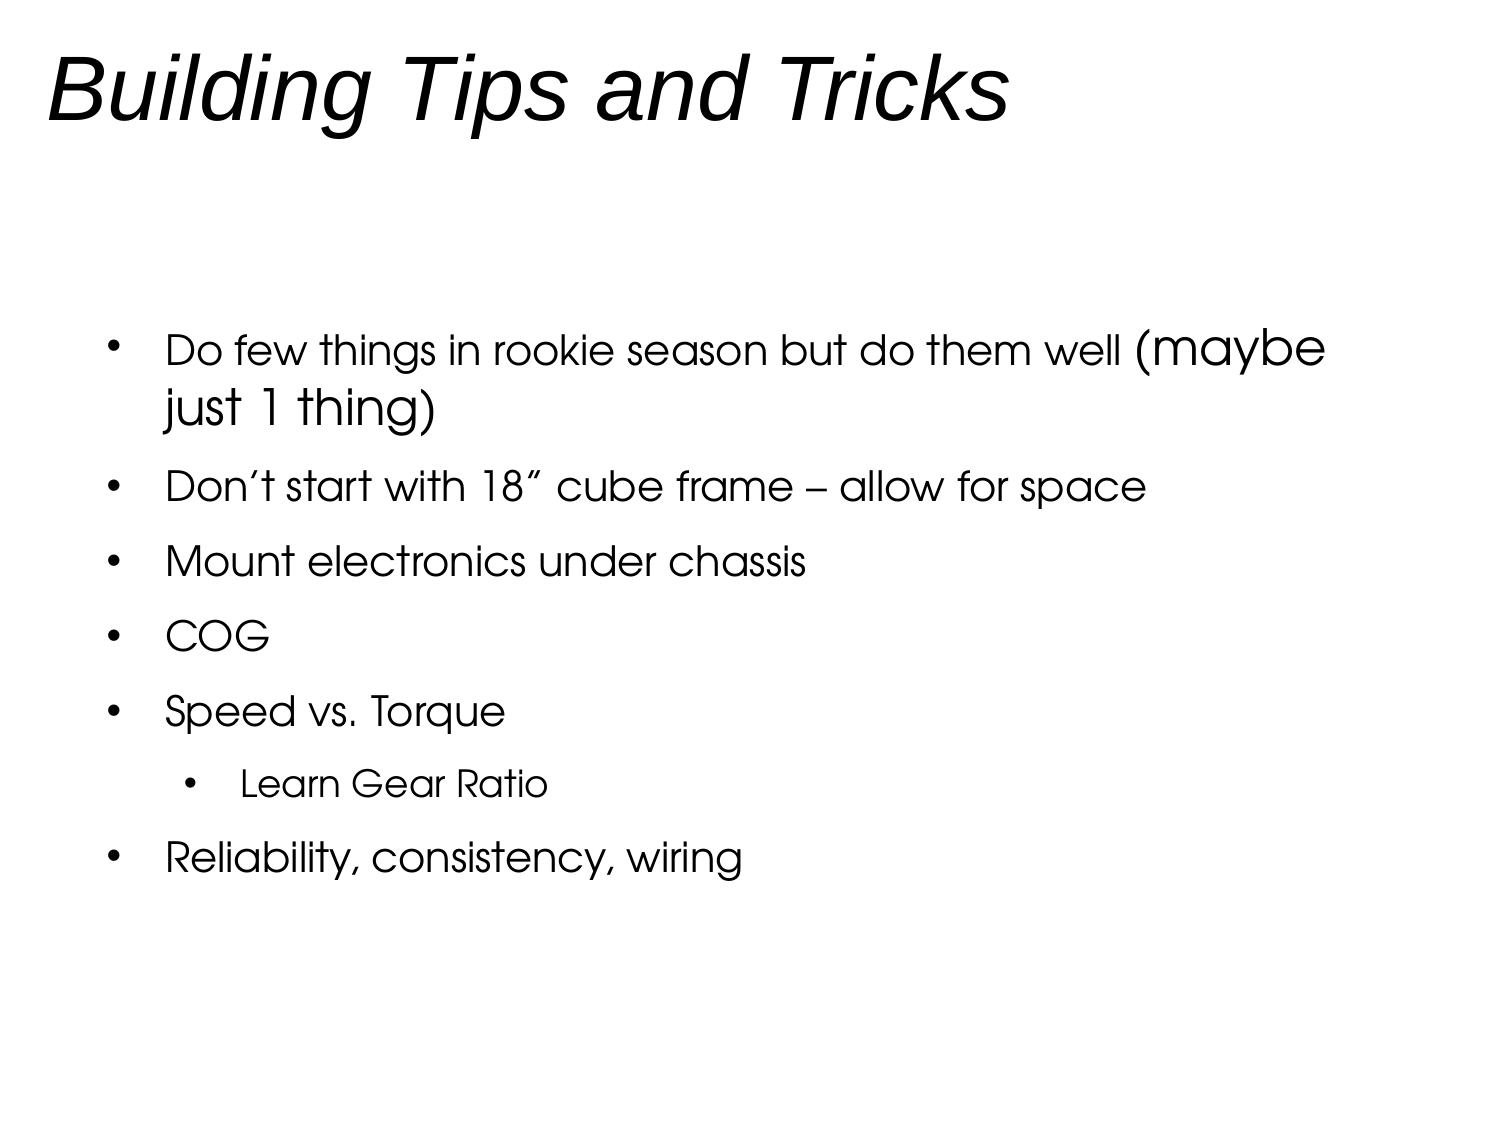

# Building Tips and Tricks
Do few things in rookie season but do them well (maybe just 1 thing)
Don’t start with 18” cube frame – allow for space
Mount electronics under chassis
COG
Speed vs. Torque
Learn Gear Ratio
Reliability, consistency, wiring